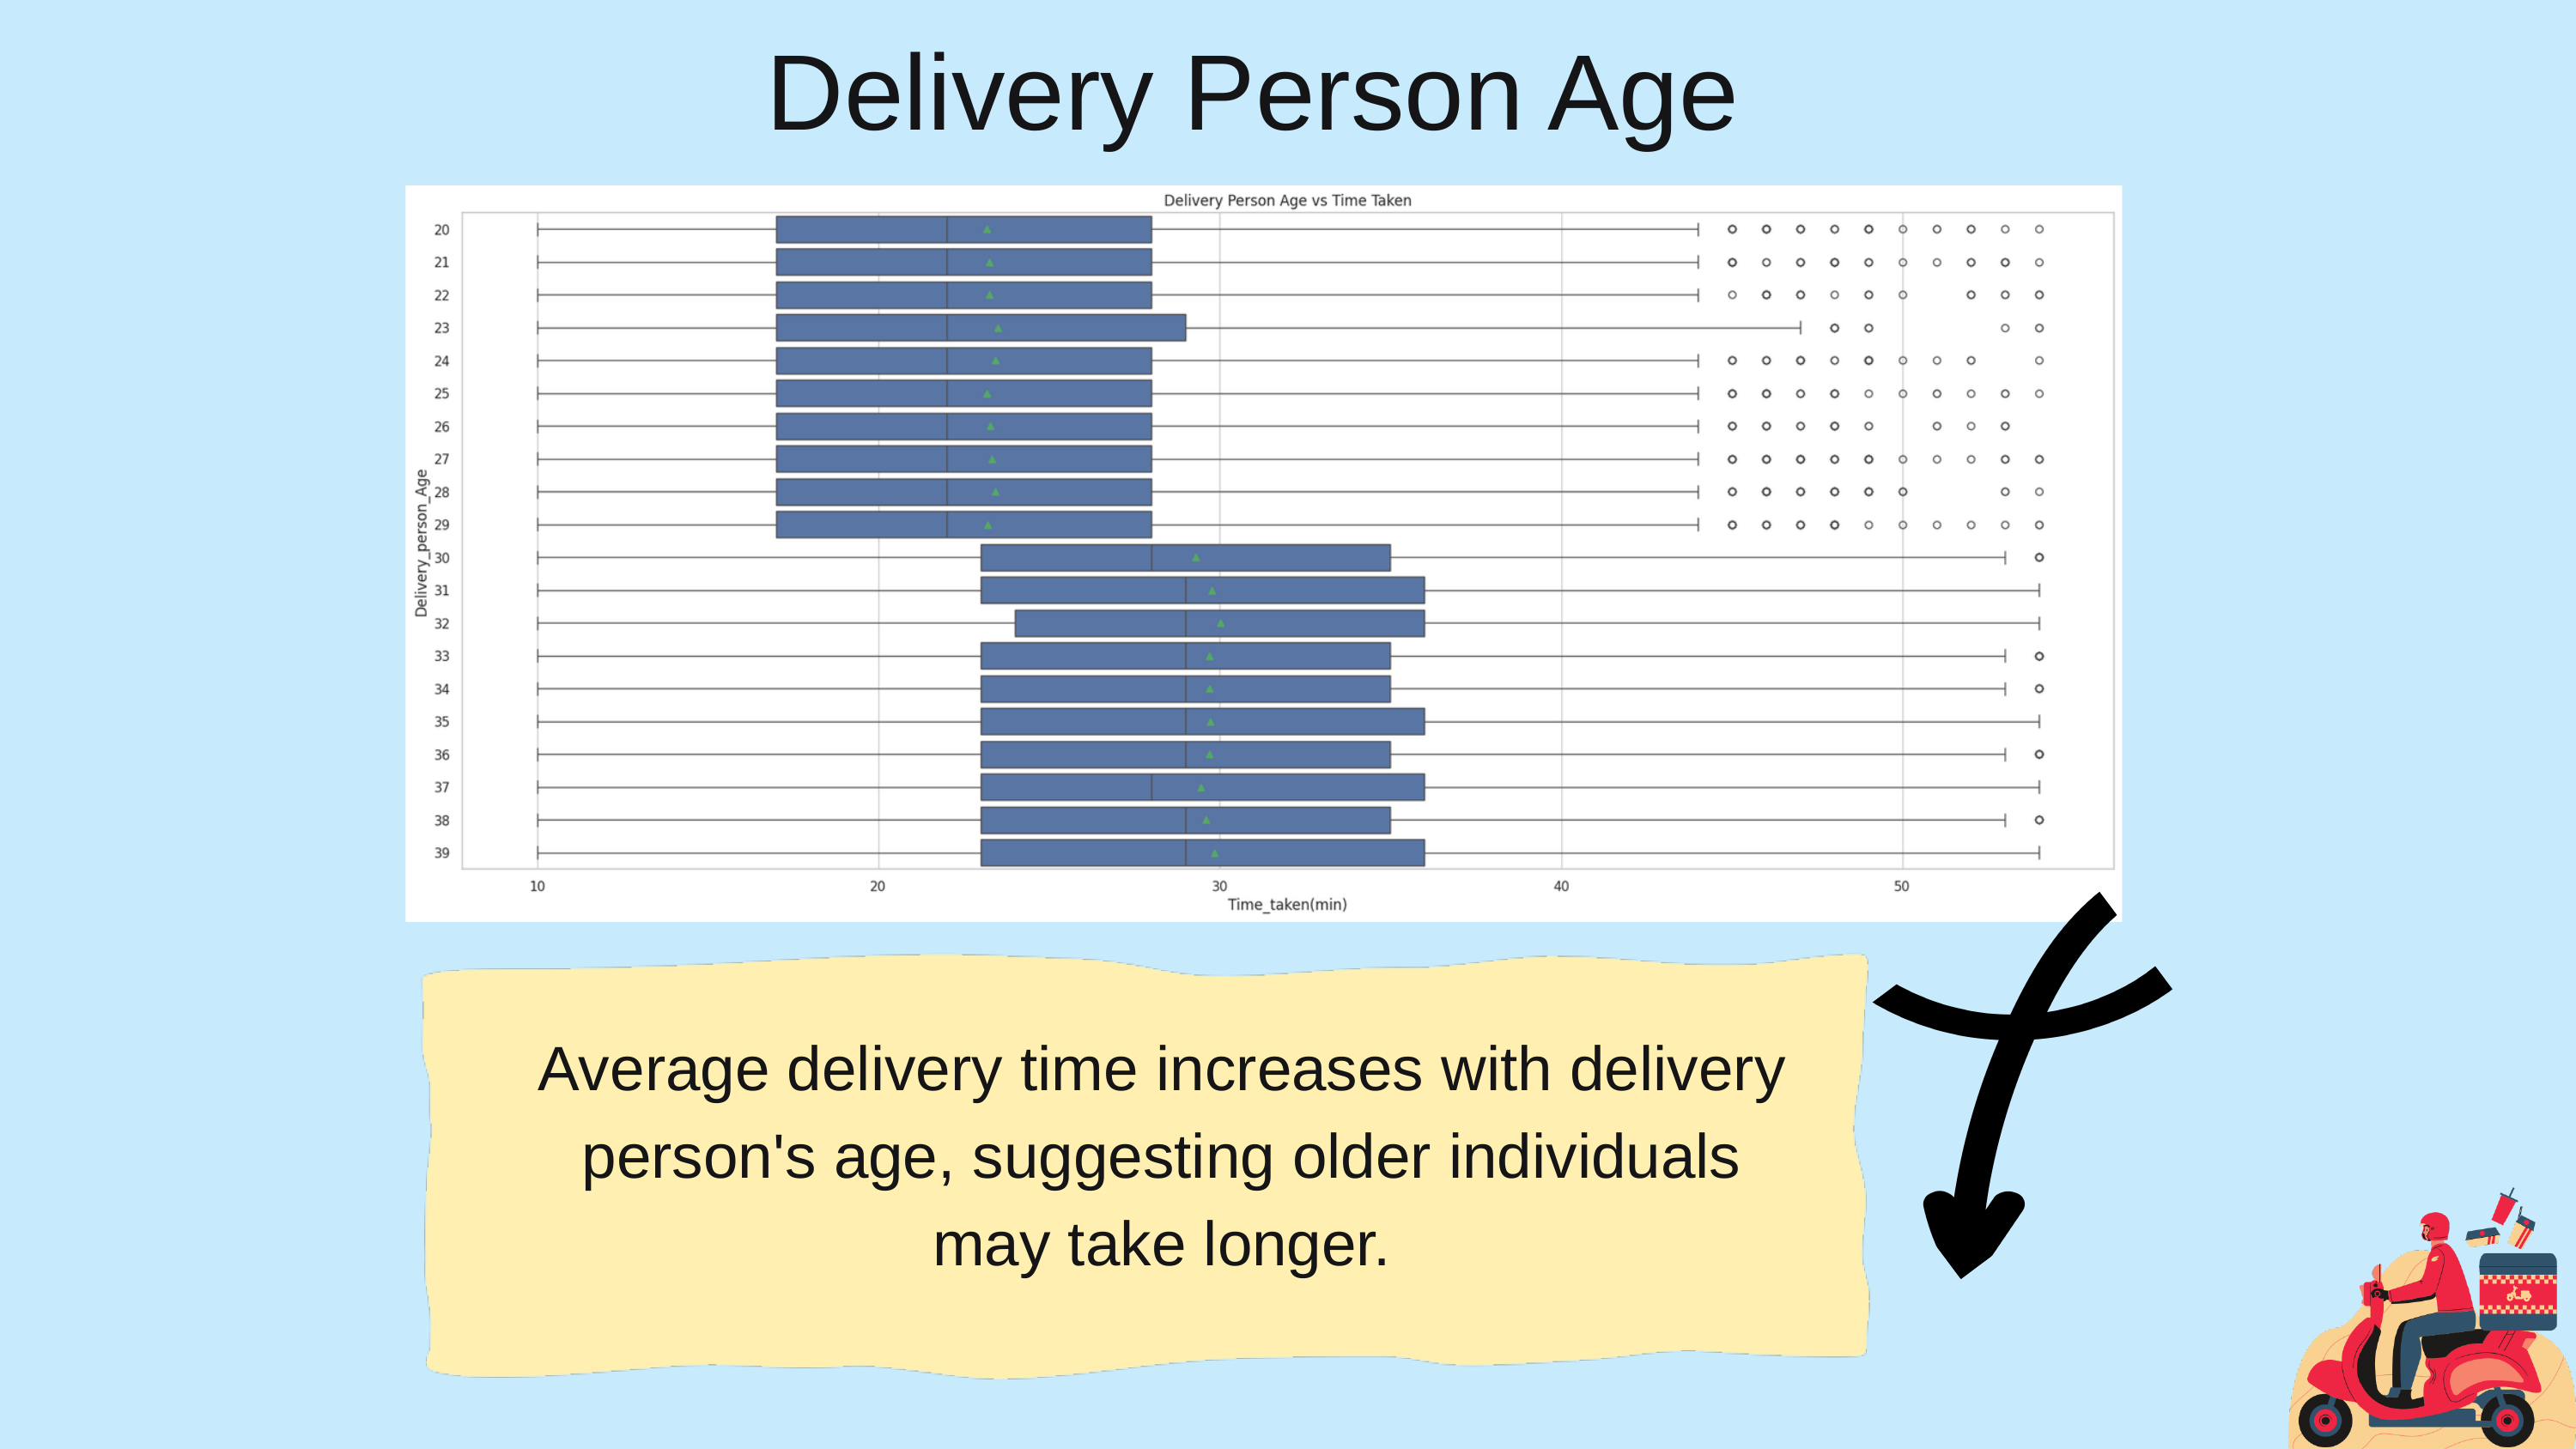

Delivery Person Age

Average delivery time increases with delivery person's age, suggesting older individuals may take longer.